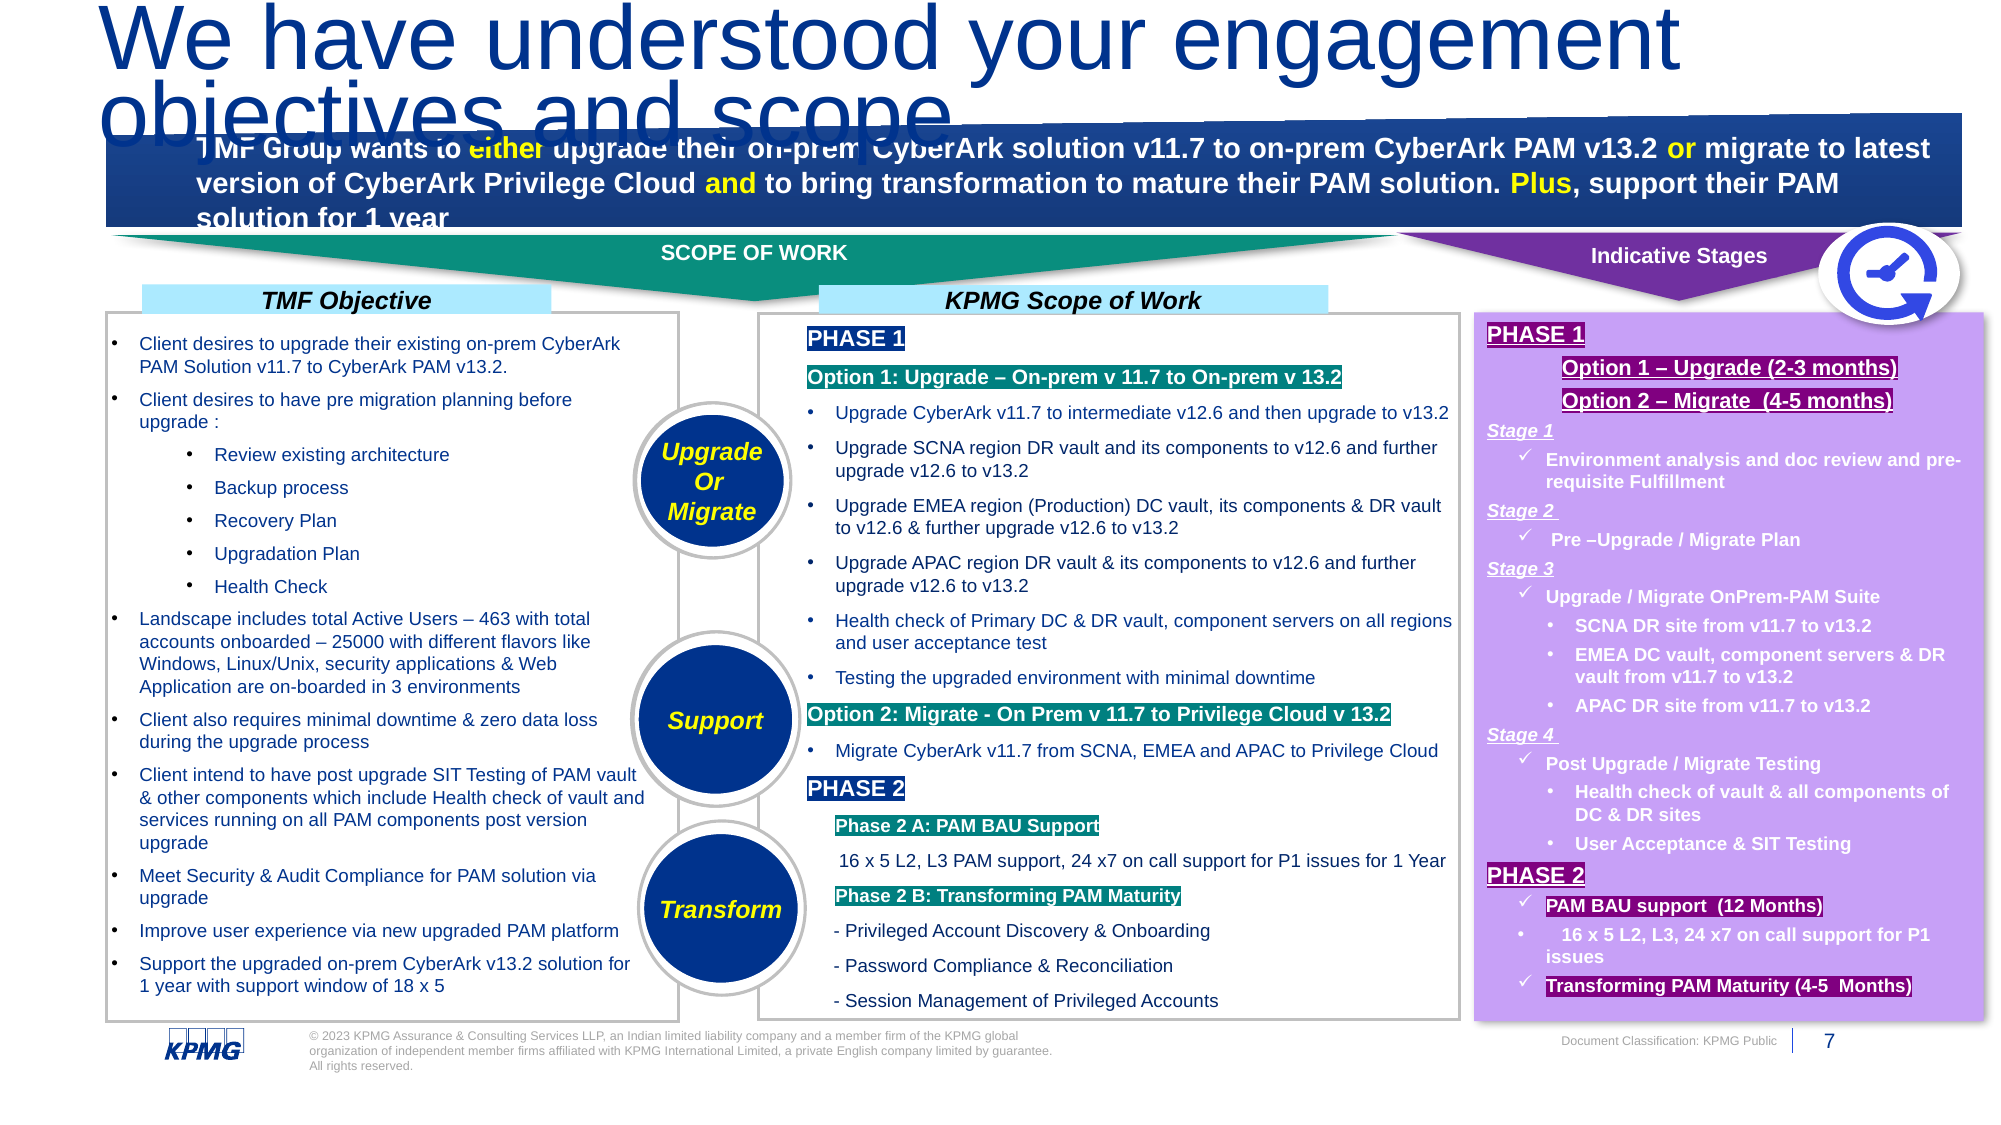

We have understood your engagement objectives and scope
TMF Group wants to either upgrade their on-prem CyberArk solution v11.7 to on-prem CyberArk PAM v13.2 or migrate to latest version of CyberArk Privilege Cloud and to bring transformation to mature their PAM solution. Plus, support their PAM solution for 1 year

SCOPE OF WORK

Indicative Stages
TMF Objective
KPMG Scope of Work

PHASE 1
Option 1 – Upgrade (2-3 months)
Option 2 – Migrate  (4-5 months)
Stage 1
Environment analysis and doc review and pre-requisite Fulfillment
Stage 2
 Pre –Upgrade / Migrate Plan
Stage 3
Upgrade / Migrate OnPrem-PAM Suite
SCNA DR site from v11.7 to v13.2
EMEA DC vault, component servers & DR vault from v11.7 to v13.2
APAC DR site from v11.7 to v13.2
Stage 4
Post Upgrade / Migrate Testing
Health check of vault & all components of DC & DR sites
User Acceptance & SIT Testing
PHASE 2
PAM BAU support  (12 Months)
   16 x 5 L2, L3, 24 x7 on call support for P1 issues
Transforming PAM Maturity (4-5  Months)
PHASE 1
Option 1: Upgrade – On-prem v 11.7 to On-prem v 13.2
Upgrade CyberArk v11.7 to intermediate v12.6 and then upgrade to v13.2
Upgrade SCNA region DR vault and its components to v12.6 and further upgrade v12.6 to v13.2
Upgrade EMEA region (Production) DC vault, its components & DR vault to v12.6 & further upgrade v12.6 to v13.2
Upgrade APAC region DR vault & its components to v12.6 and further upgrade v12.6 to v13.2
Health check of Primary DC & DR vault, component servers on all regions and user acceptance test
Testing the upgraded environment with minimal downtime
Option 2: Migrate - On Prem v 11.7 to Privilege Cloud v 13.2
Migrate CyberArk v11.7 from SCNA, EMEA and APAC to Privilege Cloud
PHASE 2
Phase 2 A: PAM BAU Support
      16 x 5 L2, L3 PAM support, 24 x7 on call support for P1 issues for 1 Year
Phase 2 B: Transforming PAM Maturity
     - Privileged Account Discovery & Onboarding
     - Password Compliance & Reconciliation
     - Session Management of Privileged Accounts

Client desires to upgrade their existing on-prem CyberArk PAM Solution v11.7 to CyberArk PAM v13.2.
Client desires to have pre migration planning before upgrade :
Review existing architecture
Backup process
Recovery Plan
Upgradation Plan
Health Check
Landscape includes total Active Users – 463 with total accounts onboarded – 25000 with different flavors like Windows, Linux/Unix, security applications & Web Application are on-boarded in 3 environments
Client also requires minimal downtime & zero data loss during the upgrade process
Client intend to have post upgrade SIT Testing of PAM vault & other components which include Health check of vault and services running on all PAM components post version upgrade
Meet Security & Audit Compliance for PAM solution via upgrade
Improve user experience via new upgraded PAM platform
Support the upgraded on-prem CyberArk v13.2 solution for 1 year with support window of 18 x 5

Upgrade
Or
Migrate

Upgrade
Or
Migrate

Support

Support

Transform